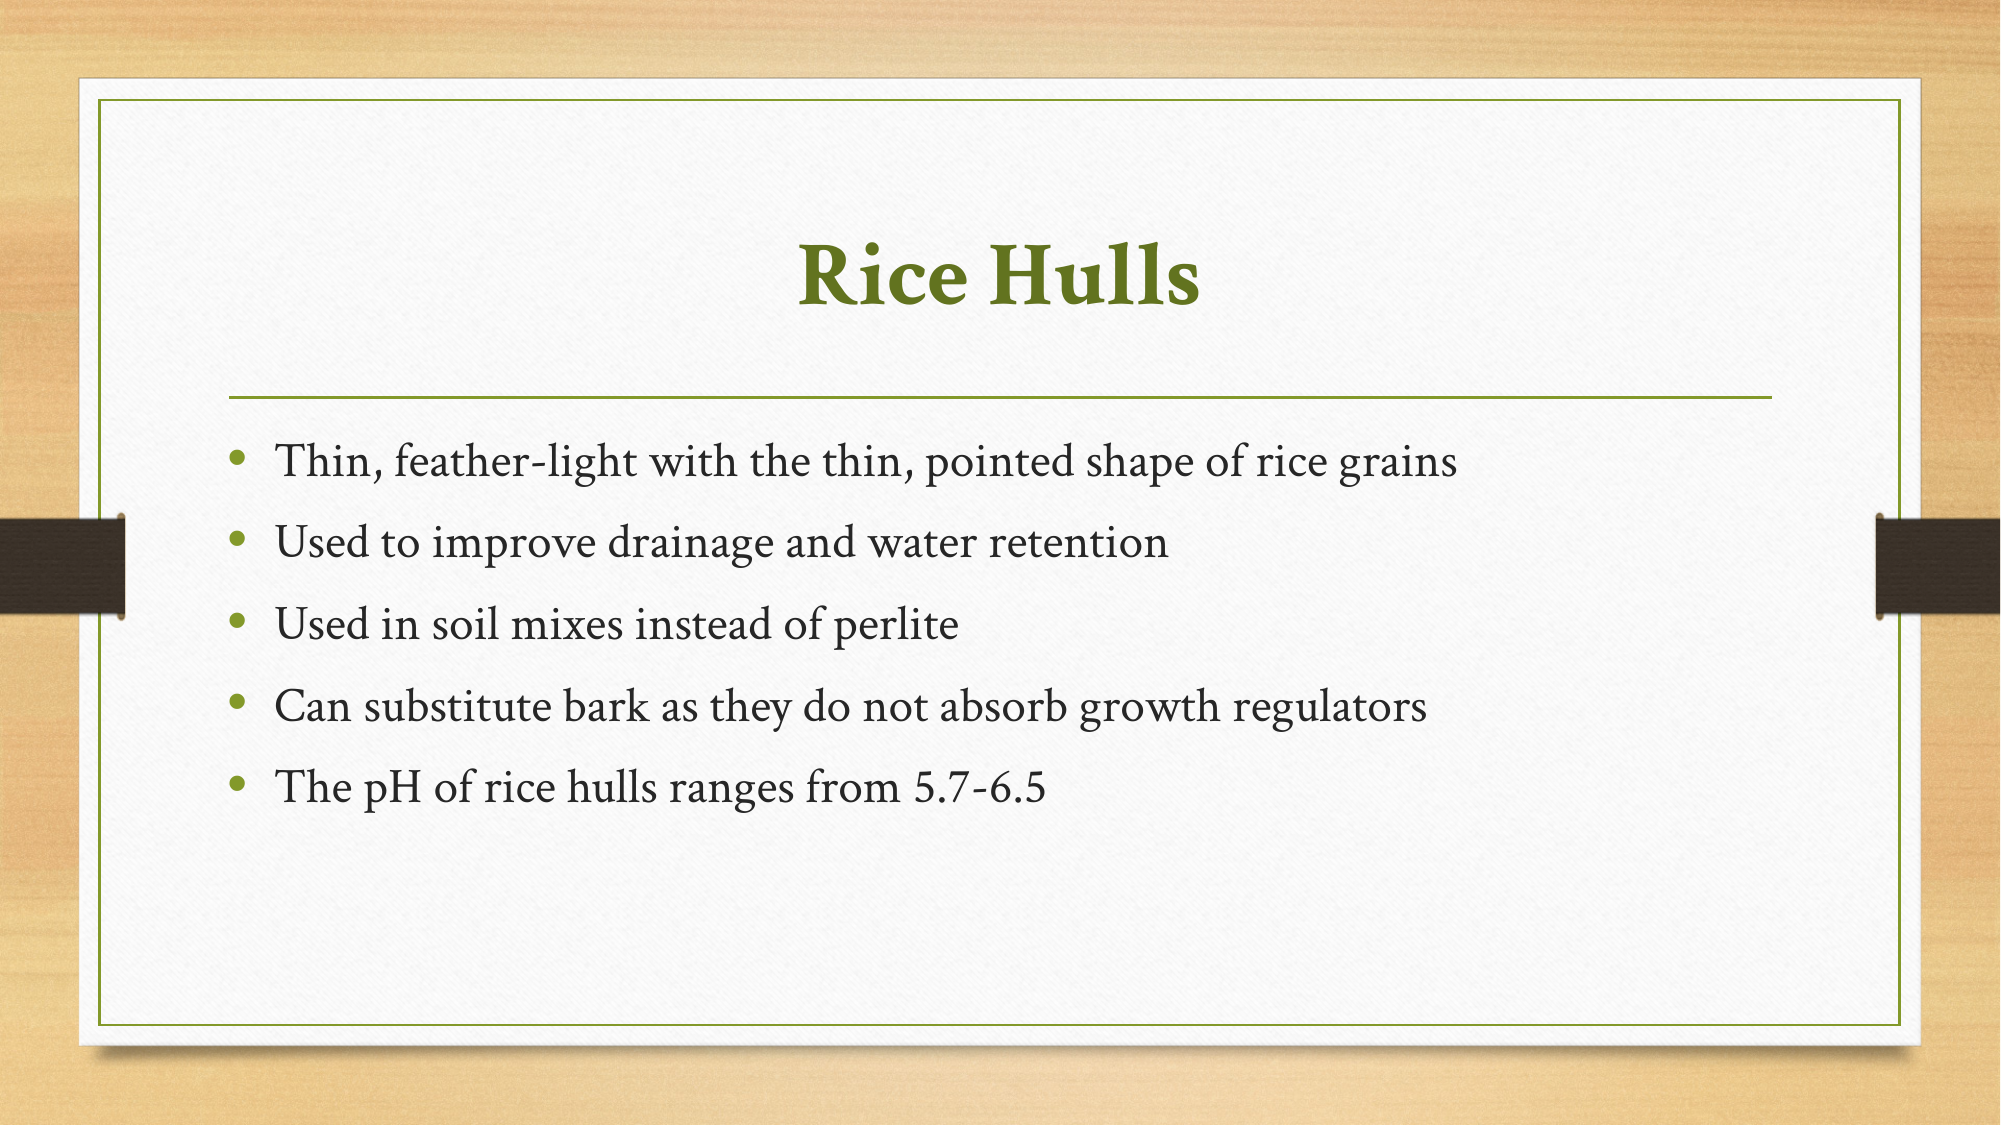

# Rice Hulls
Thin, feather-light with the thin, pointed shape of rice grains
Used to improve drainage and water retention
Used in soil mixes instead of perlite
Can substitute bark as they do not absorb growth regulators
The pH of rice hulls ranges from 5.7-6.5